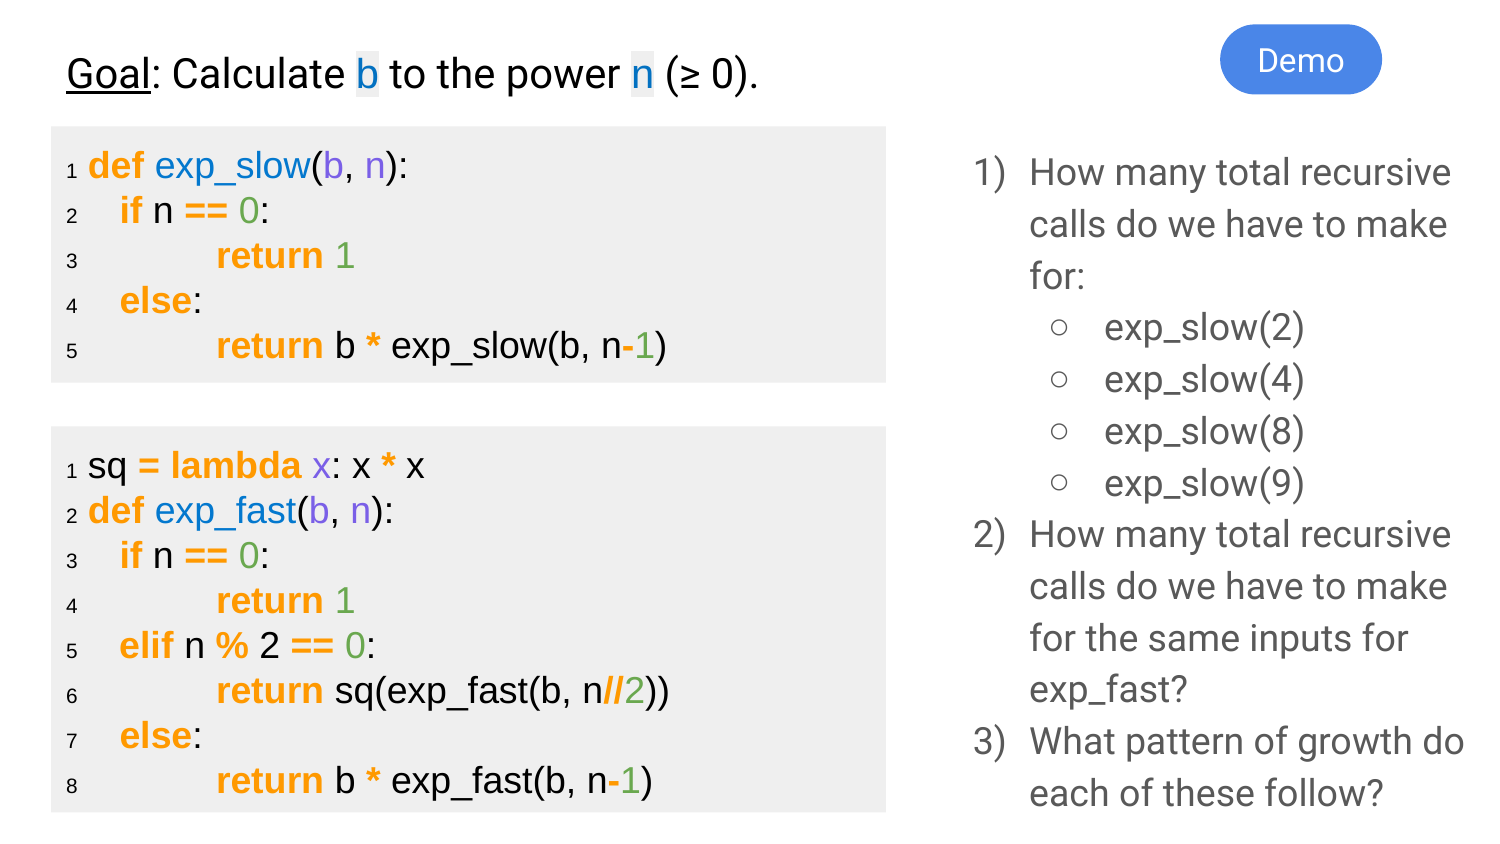

Demo
Goal: Calculate b to the power n (≥ 0).
1 def exp_slow(b, n):
2    if n == 0:
3	return 1
4    else:
5	return b * exp_slow(b, n-1)
How many total recursive calls do we have to make for:
exp_slow(2)
exp_slow(4)
exp_slow(8)
exp_slow(9)
How many total recursive calls do we have to make for the same inputs for exp_fast?
What pattern of growth do each of these follow?
1 sq = lambda x: x * x
2 def exp_fast(b, n):
3    if n == 0:
4	return 1
5    elif n % 2 == 0:
6	return sq(exp_fast(b, n//2))
7    else:
8	return b * exp_fast(b, n-1)